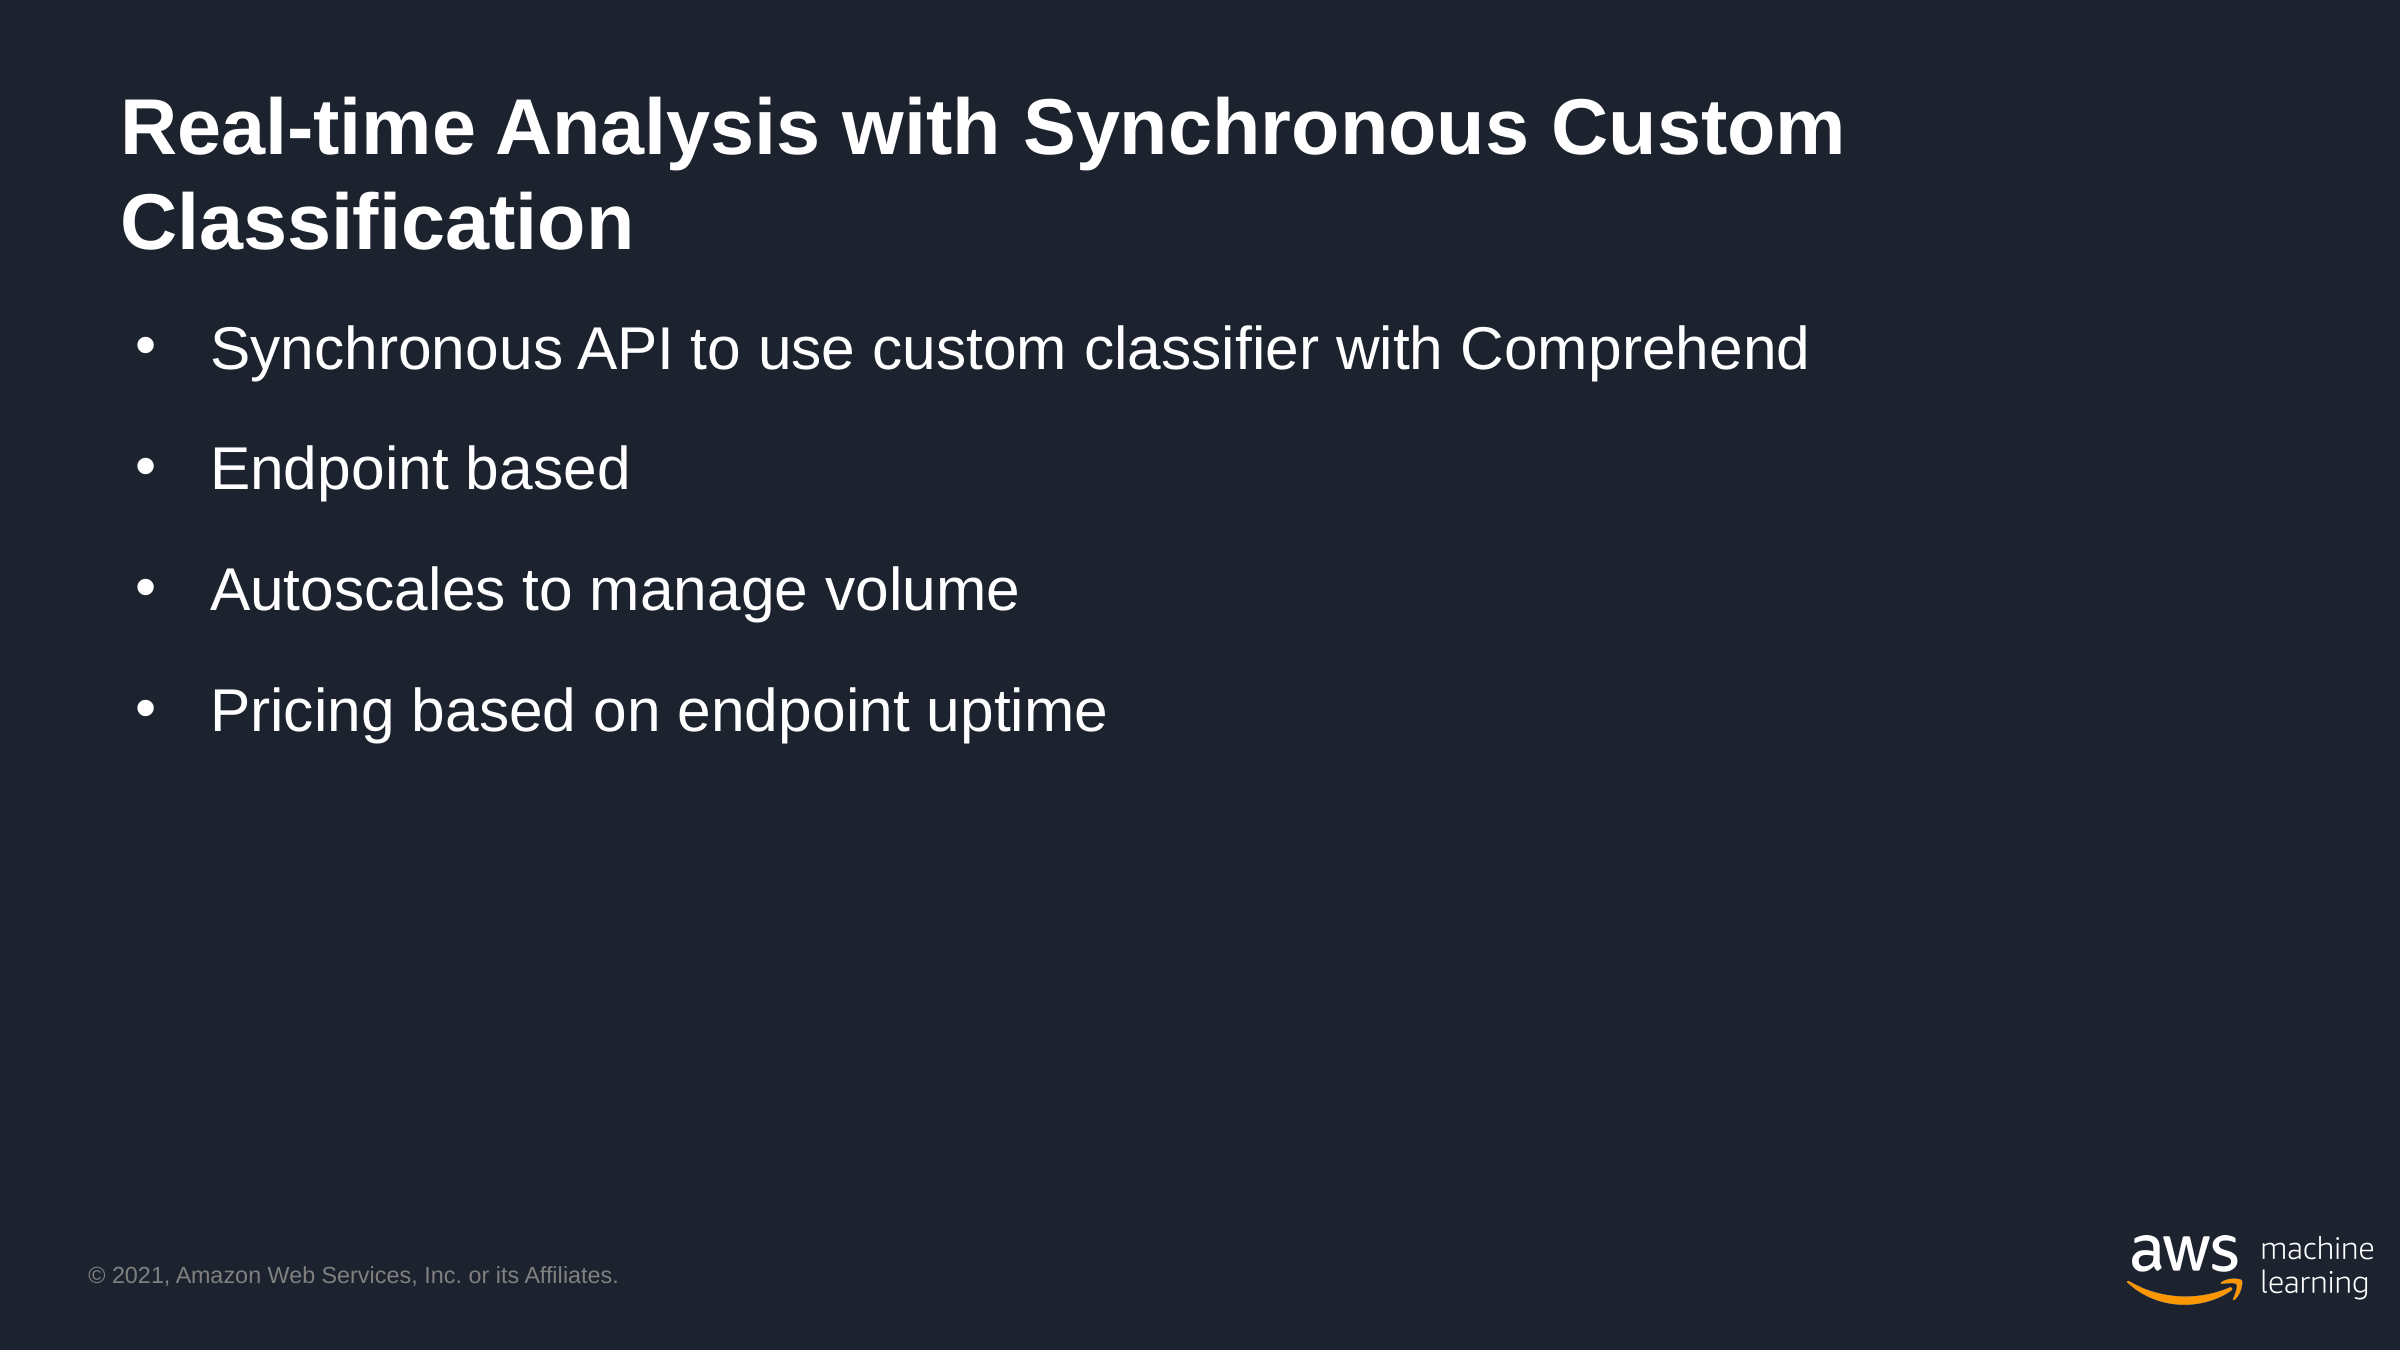

# Real-time Analysis with Synchronous Custom Classification
Synchronous API to use custom classifier with Comprehend
Endpoint based
Autoscales to manage volume
Pricing based on endpoint uptime